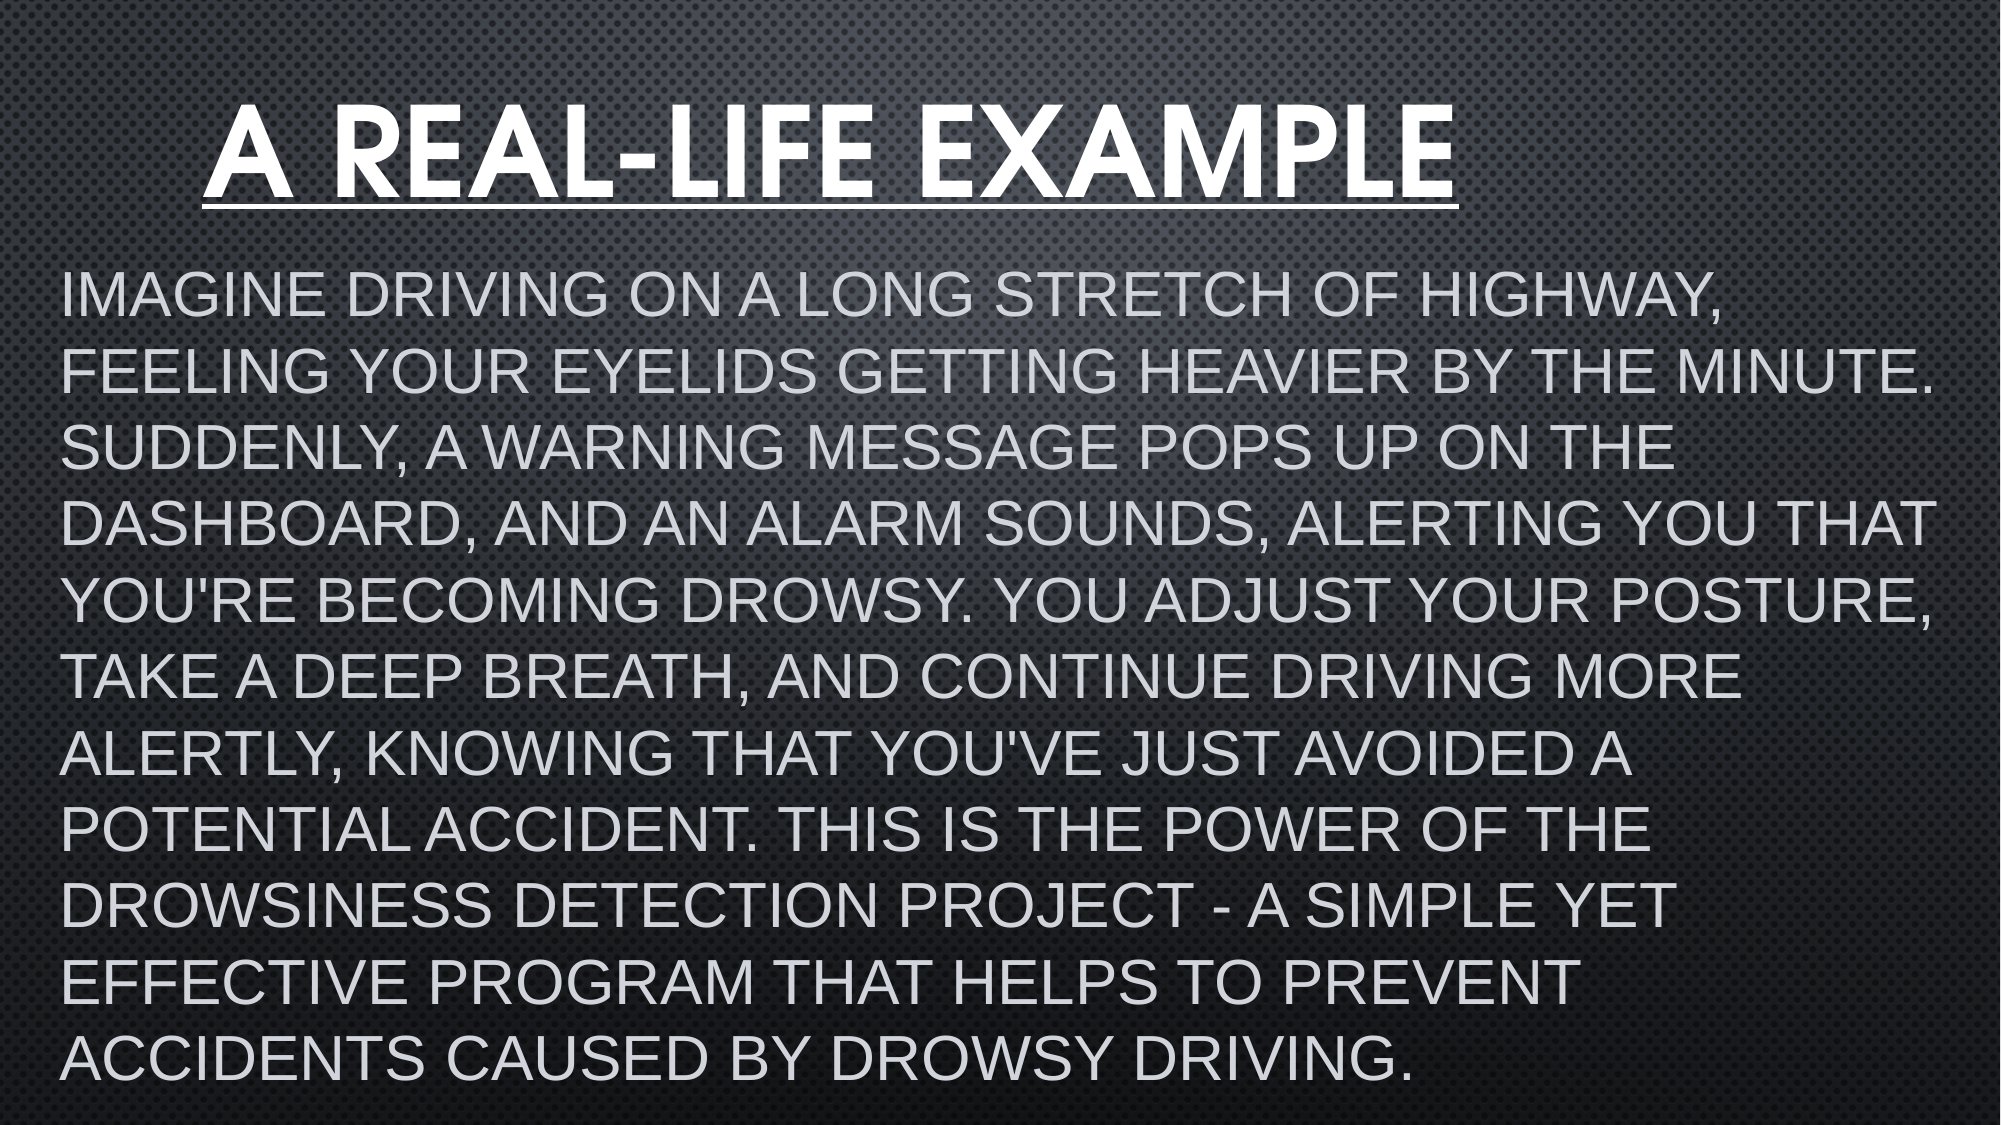

# A real-life example
Imagine driving on a long stretch of highway, feeling your eyelids getting heavier by the minute. Suddenly, a warning message pops up on the dashboard, and an alarm sounds, alerting you that you're becoming drowsy. You adjust your posture, take a deep breath, and continue driving more alertly, knowing that you've just avoided a potential accident. This is the power of the drowsiness detection project - a simple yet effective program that helps to prevent accidents caused by drowsy driving.